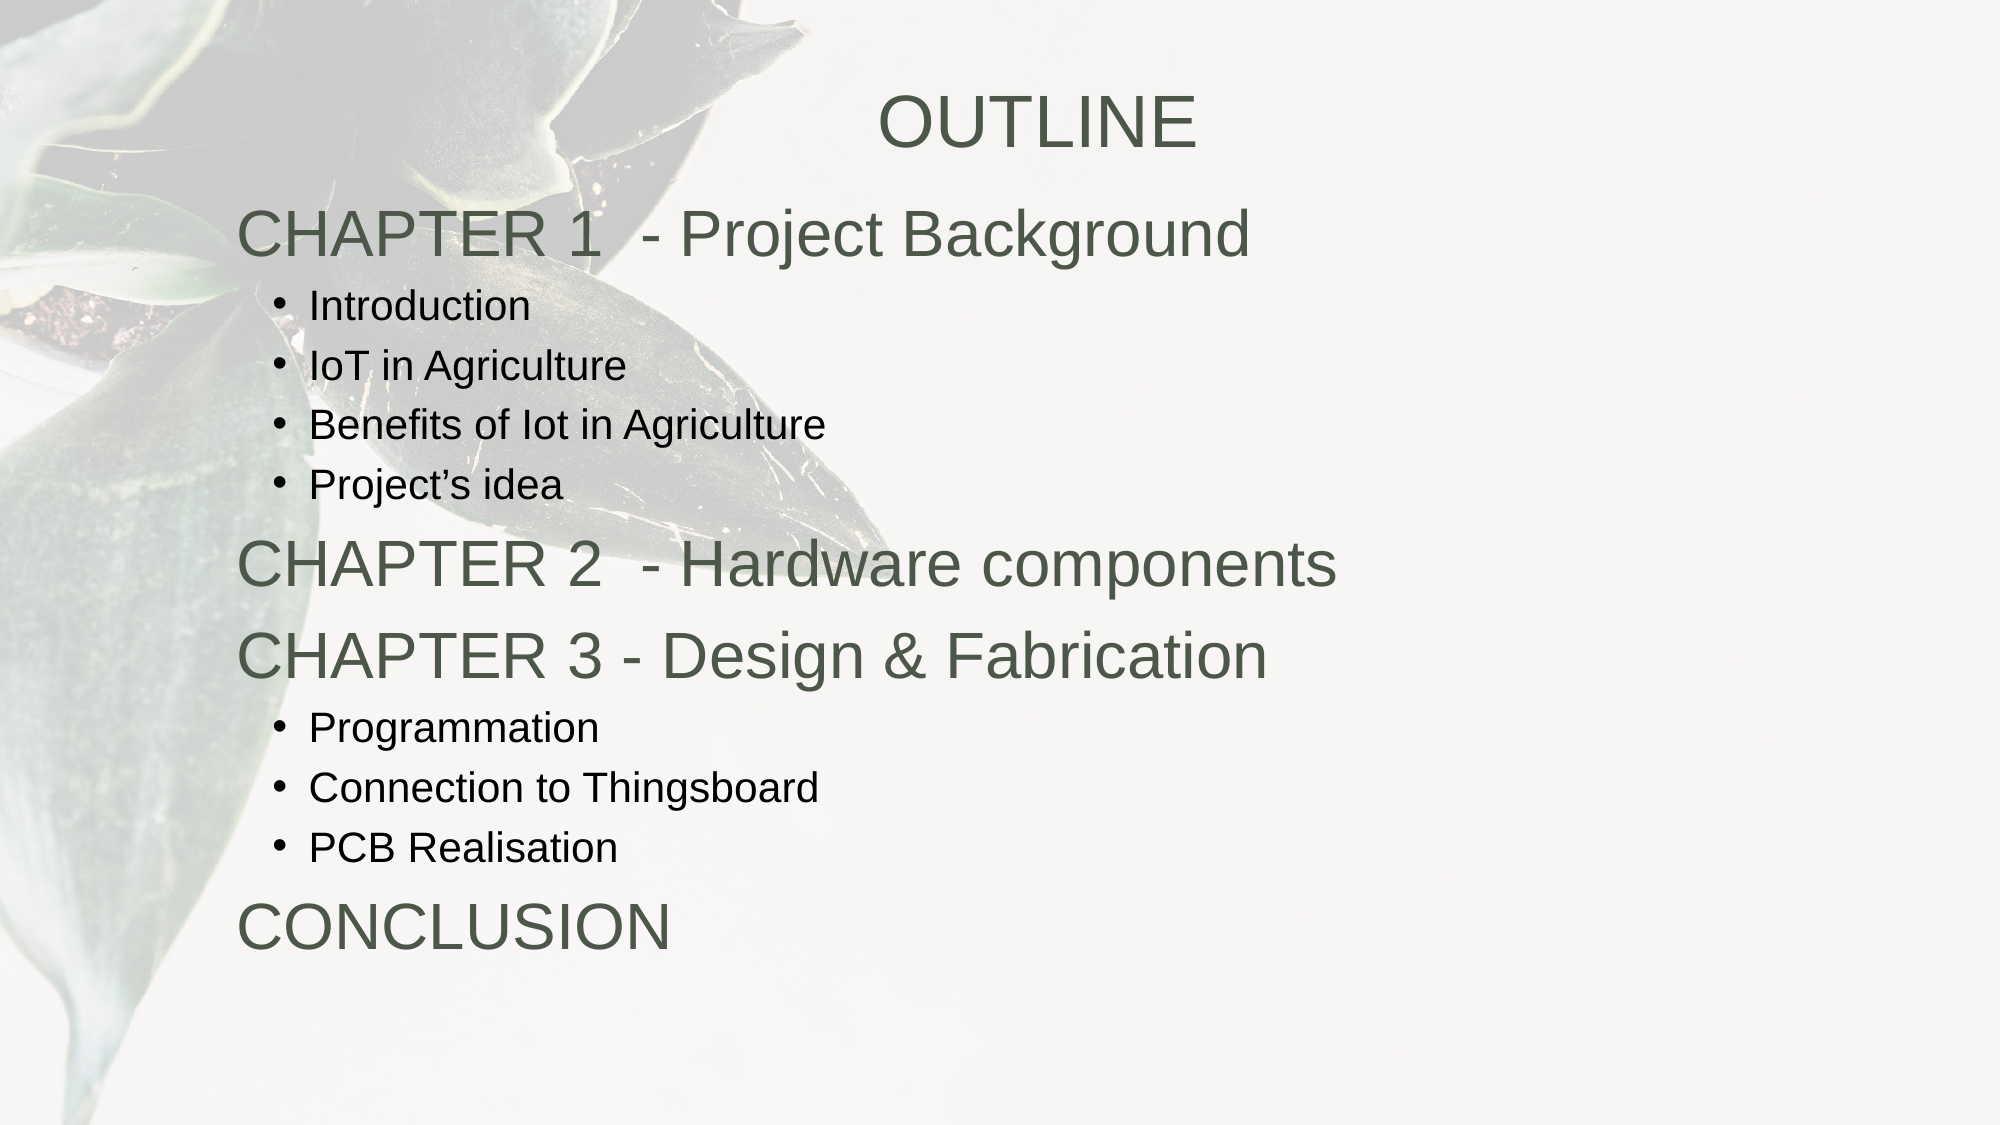

OUTLINE
CHAPTER 1  - Project Background
Introduction
IoT in Agriculture
Benefits of Iot in Agriculture
Project’s idea
CHAPTER 2  - Hardware components
CHAPTER 3 - Design & Fabrication
Programmation
Connection to Thingsboard
PCB Realisation
CONCLUSION